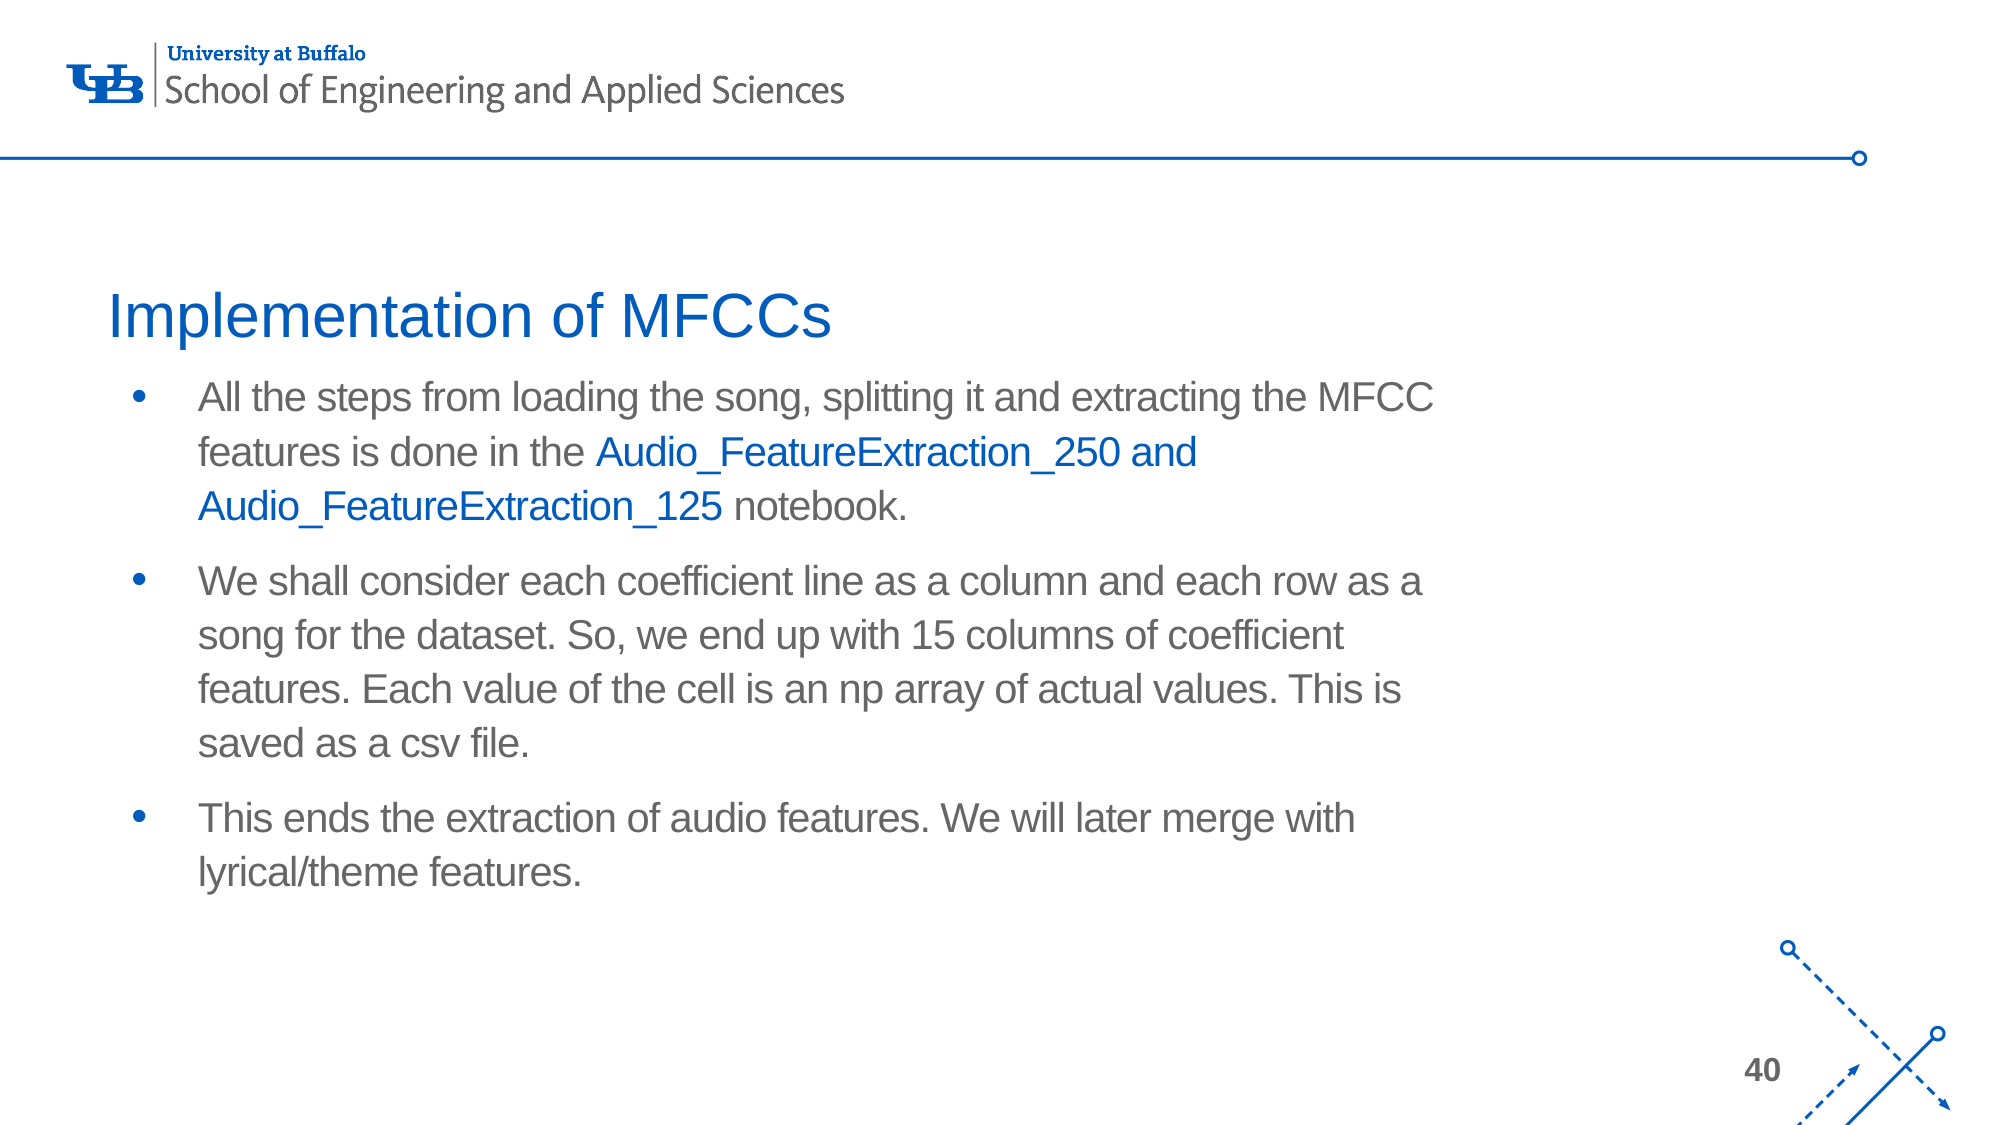

# Implementation of MFCCs
All the steps from loading the song, splitting it and extracting the MFCC features is done in the Audio_FeatureExtraction_250 and Audio_FeatureExtraction_125 notebook.
We shall consider each coefficient line as a column and each row as a song for the dataset. So, we end up with 15 columns of coefficient features. Each value of the cell is an np array of actual values. This is saved as a csv file.
This ends the extraction of audio features. We will later merge with lyrical/theme features.